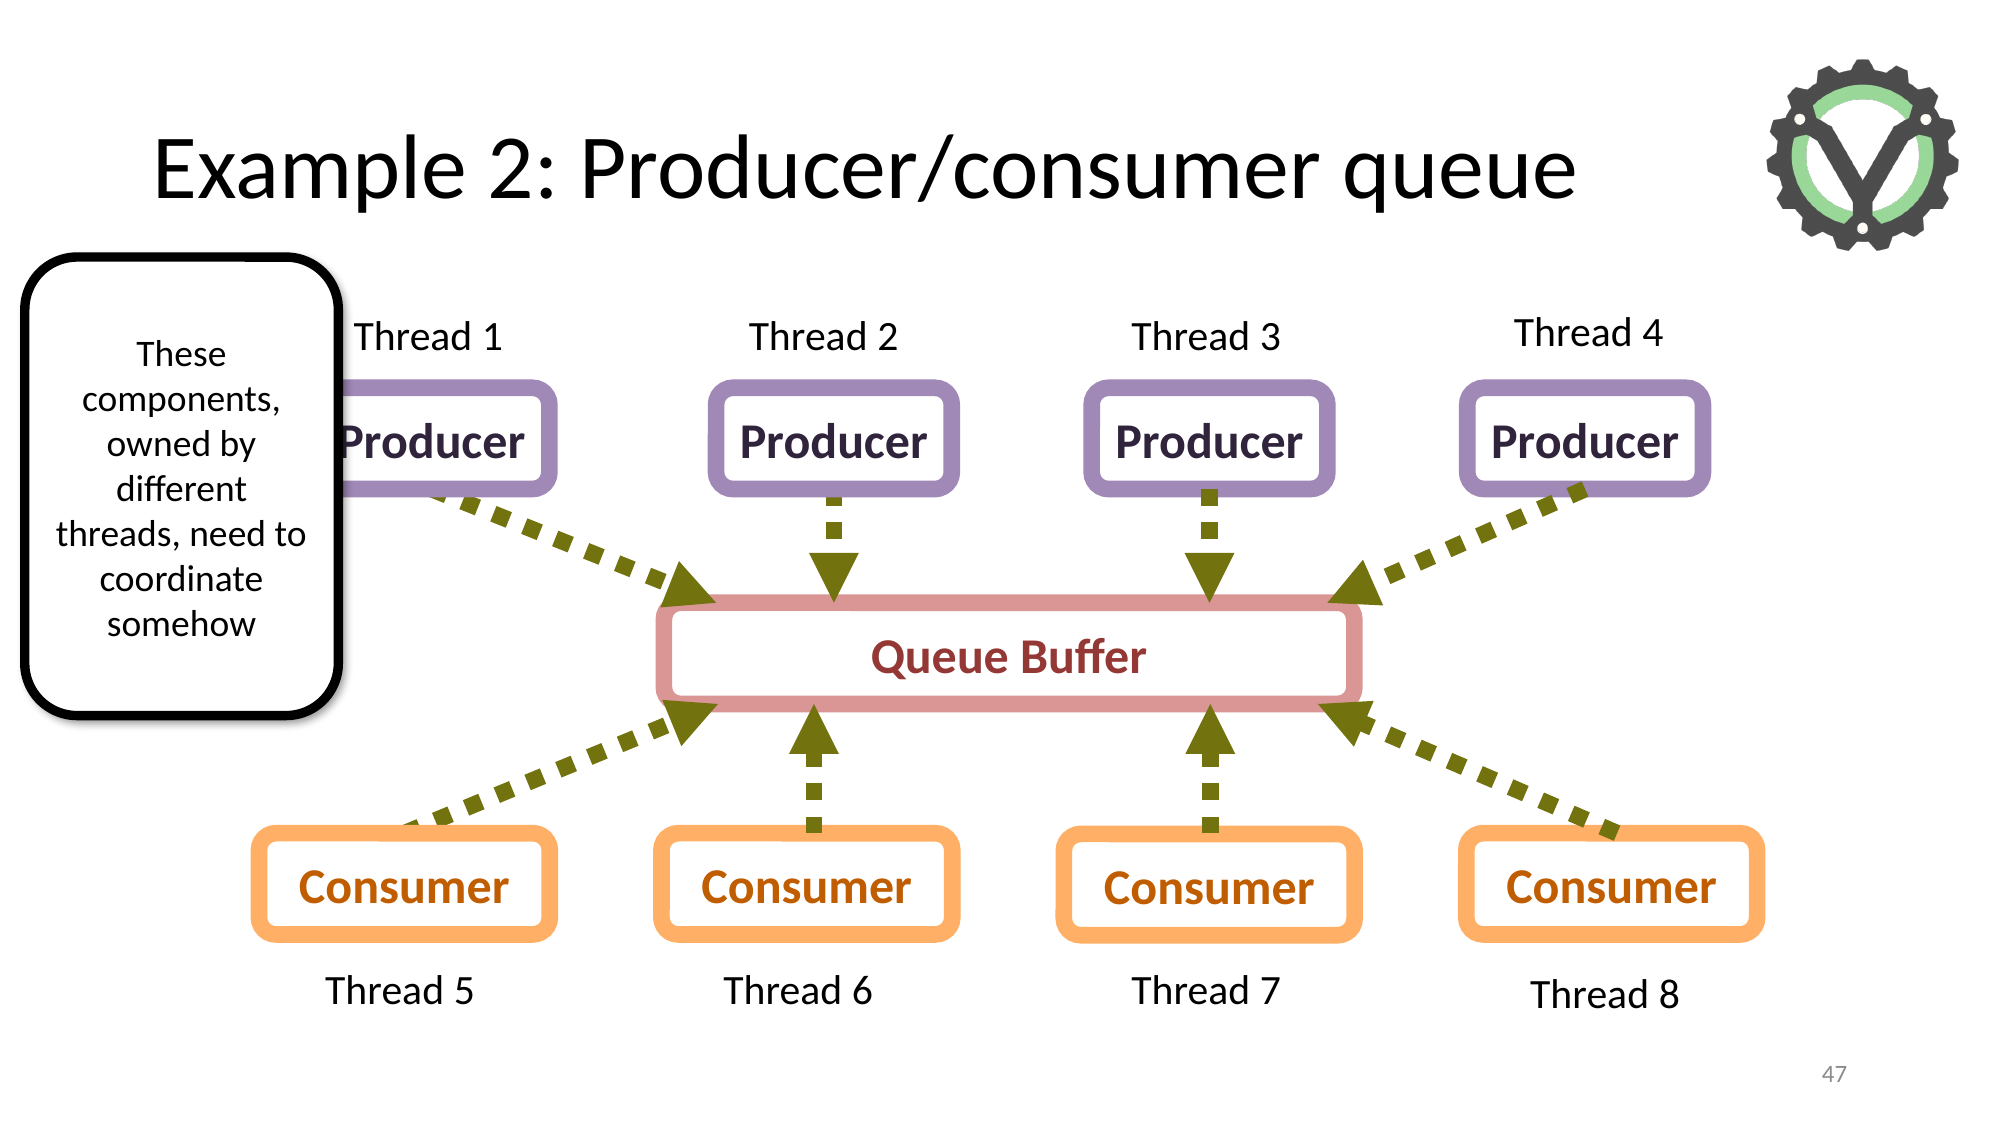

# Example 2: Producer/consumer queue
These components, owned by different threads, need to coordinate somehow
Thread 4
Thread 1
Thread 2
Thread 3
Producer
Producer
Producer
Producer
Queue Buffer
Consumer
Consumer
Consumer
Consumer
Thread 5
Thread 6
Thread 7
Thread 8
47